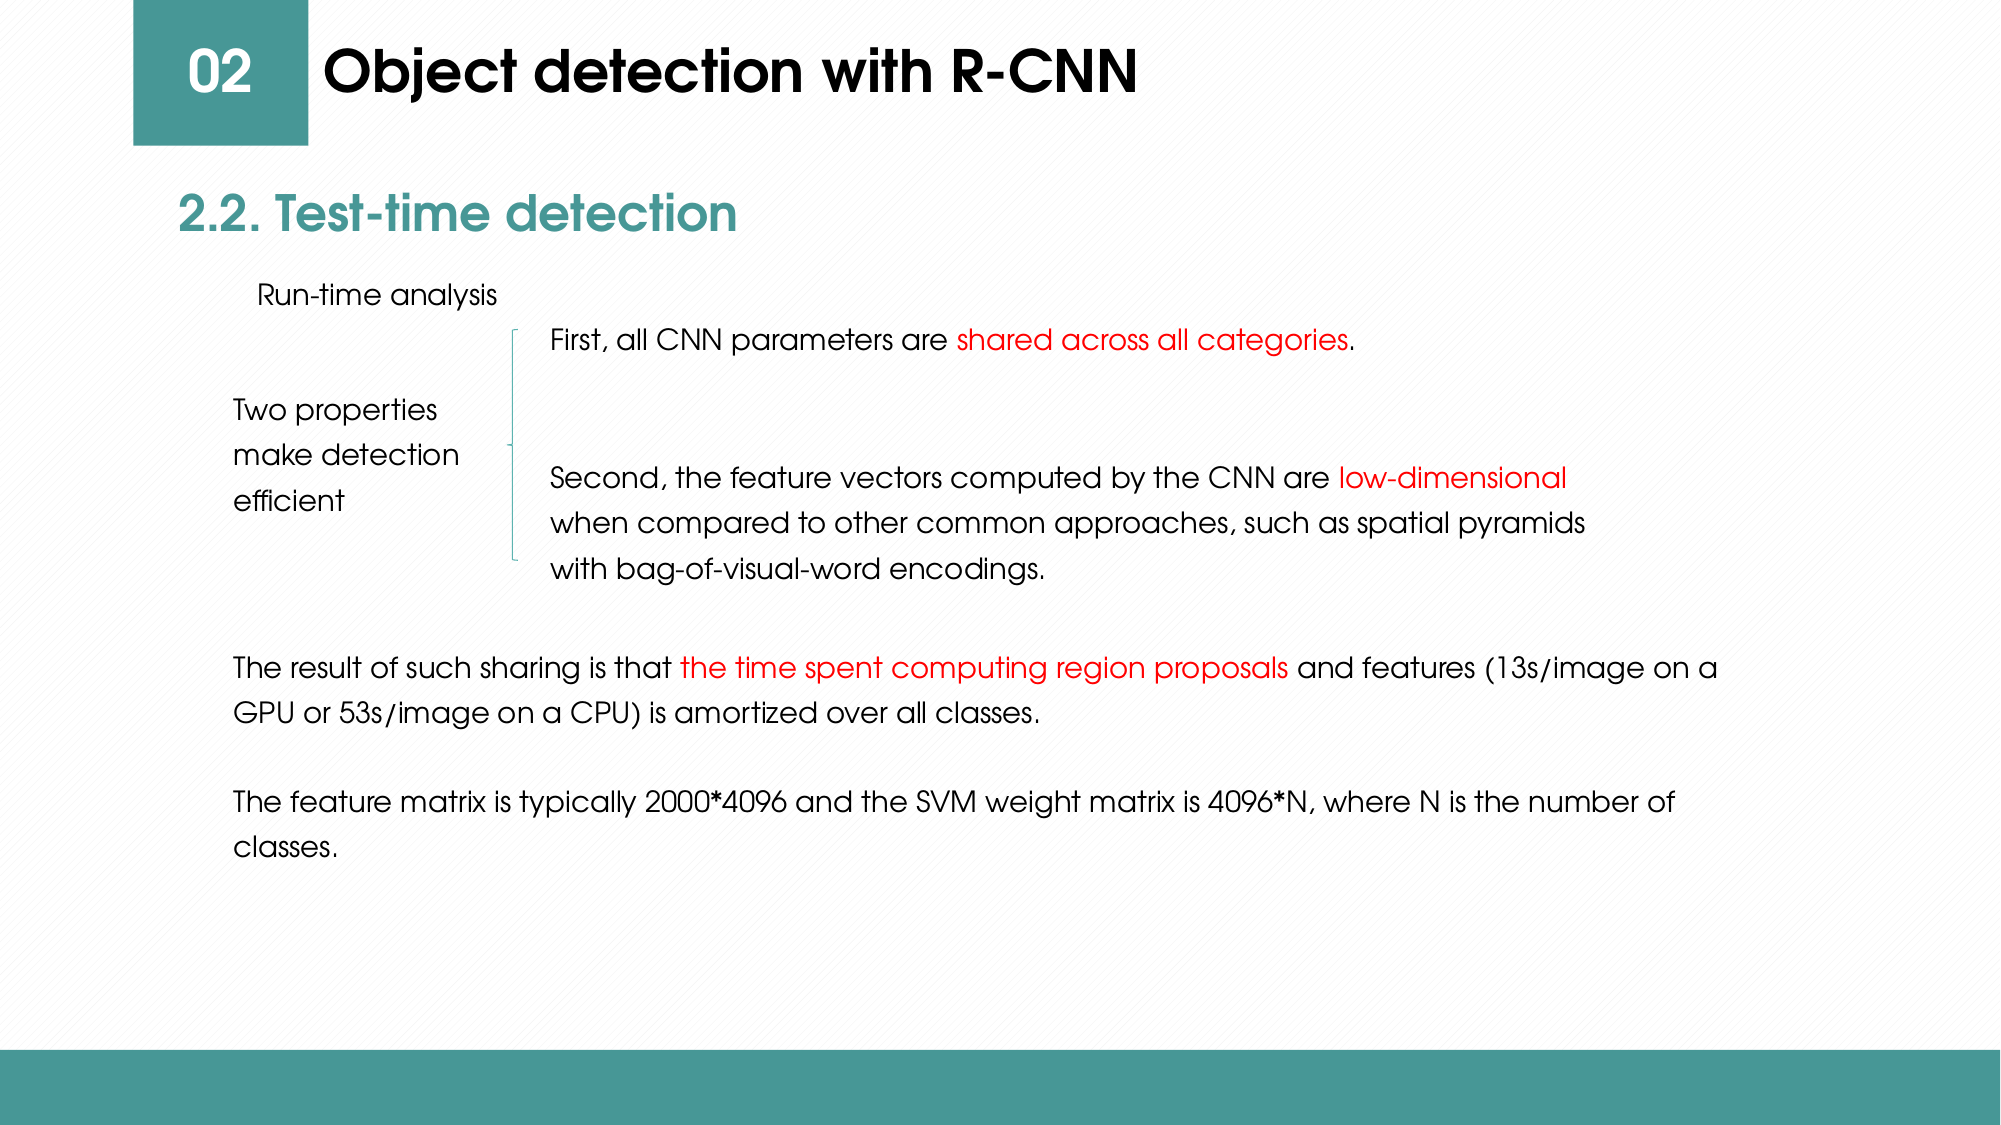

02
Object detection with R-CNN
2.2. Test-time detection
Run-time analysis
First, all CNN parameters are shared across all categories.

Two properties make detection efficient
Second, the feature vectors computed by the CNN are low-dimensional when compared to other common approaches, such as spatial pyramids with bag-of-visual-word encodings.
The result of such sharing is that the time spent computing region proposals and features (13s/image on a GPU or 53s/image on a CPU) is amortized over all classes.
The feature matrix is typically 2000*4096 and the SVM weight matrix is 4096*N, where N is the number of classes.